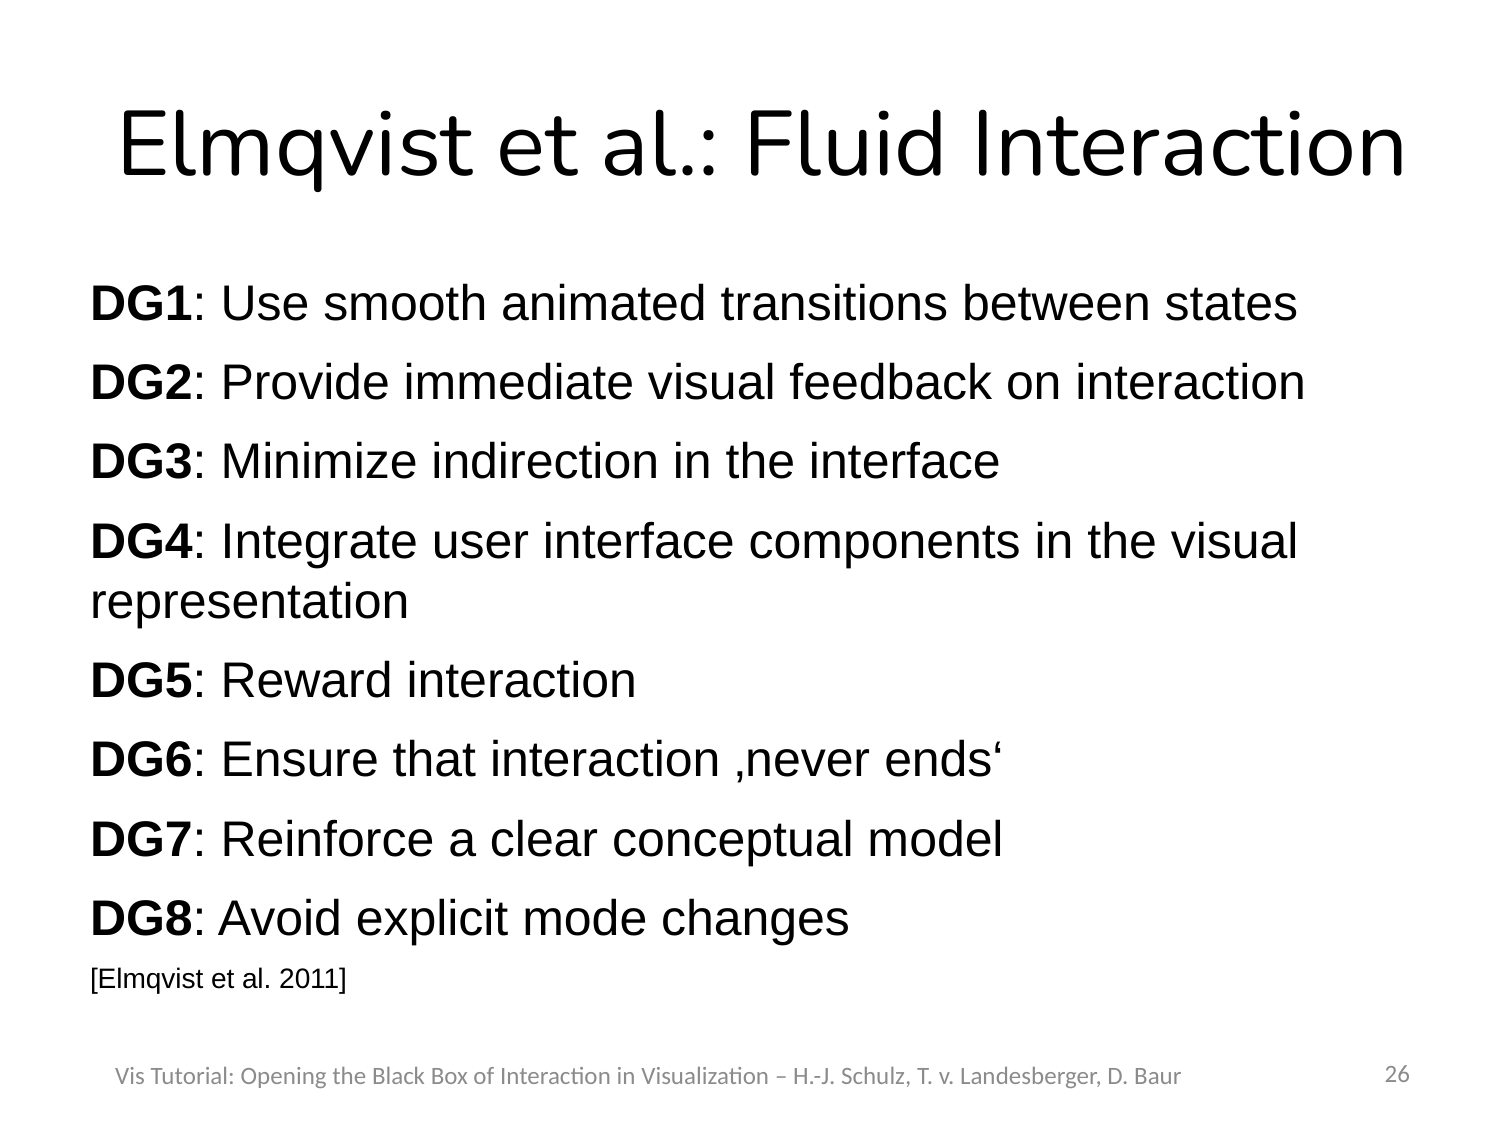

# Elmqvist et al.: Fluid Interaction
DG1: Use smooth animated transitions between states
DG2: Provide immediate visual feedback on interaction
DG3: Minimize indirection in the interface
DG4: Integrate user interface components in the visual representation
DG5: Reward interaction
DG6: Ensure that interaction ‚never ends‘
DG7: Reinforce a clear conceptual model
DG8: Avoid explicit mode changes
[Elmqvist et al. 2011]

26
Vis Tutorial: Opening the Black Box of Interaction in Visualization – H.-J. Schulz, T. v. Landesberger, D. Baur